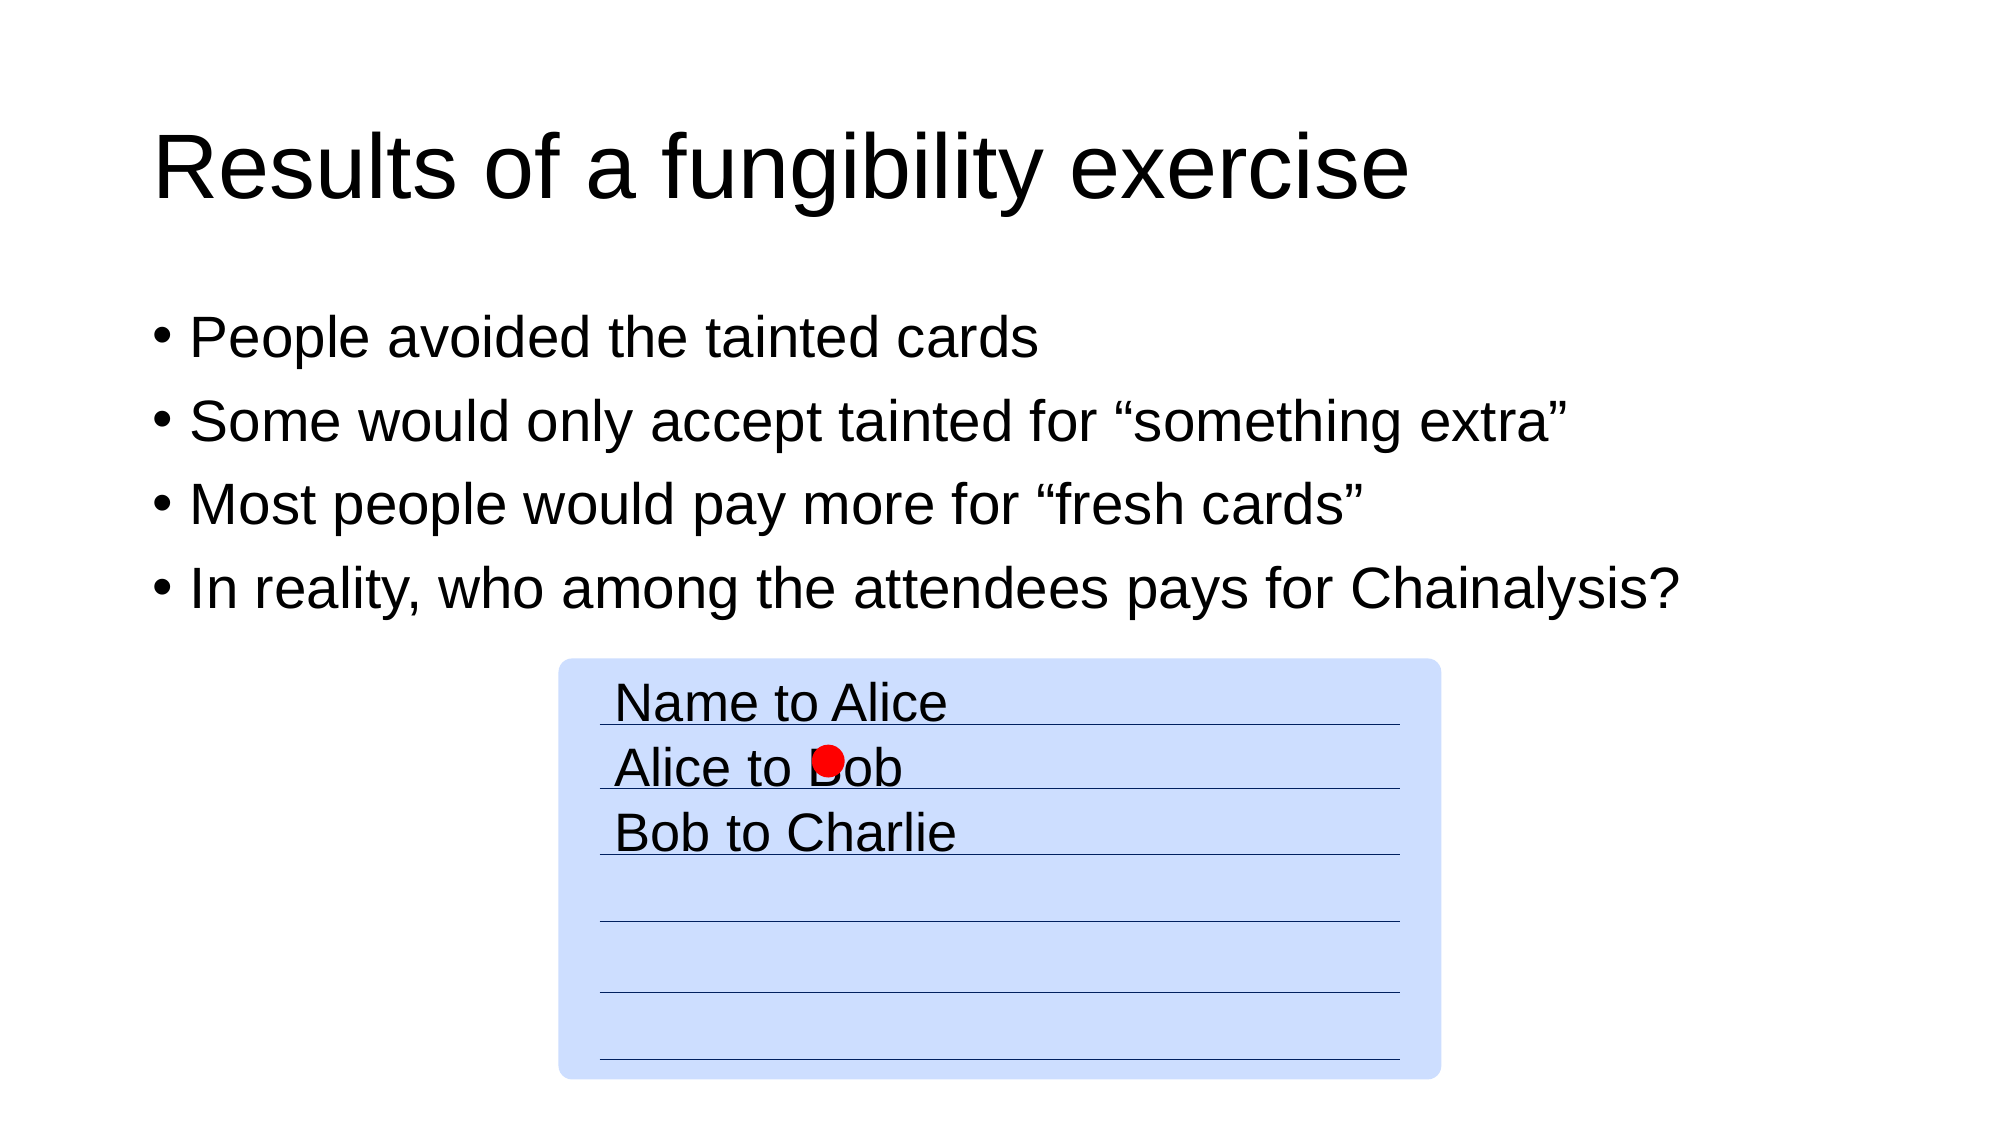

# Results of a fungibility exercise
People avoided the tainted cards
Some would only accept tainted for “something extra”
Most people would pay more for “fresh cards”
In reality, who among the attendees pays for Chainalysis?

Name to Alice
Alice to Bob
Bob to Charlie